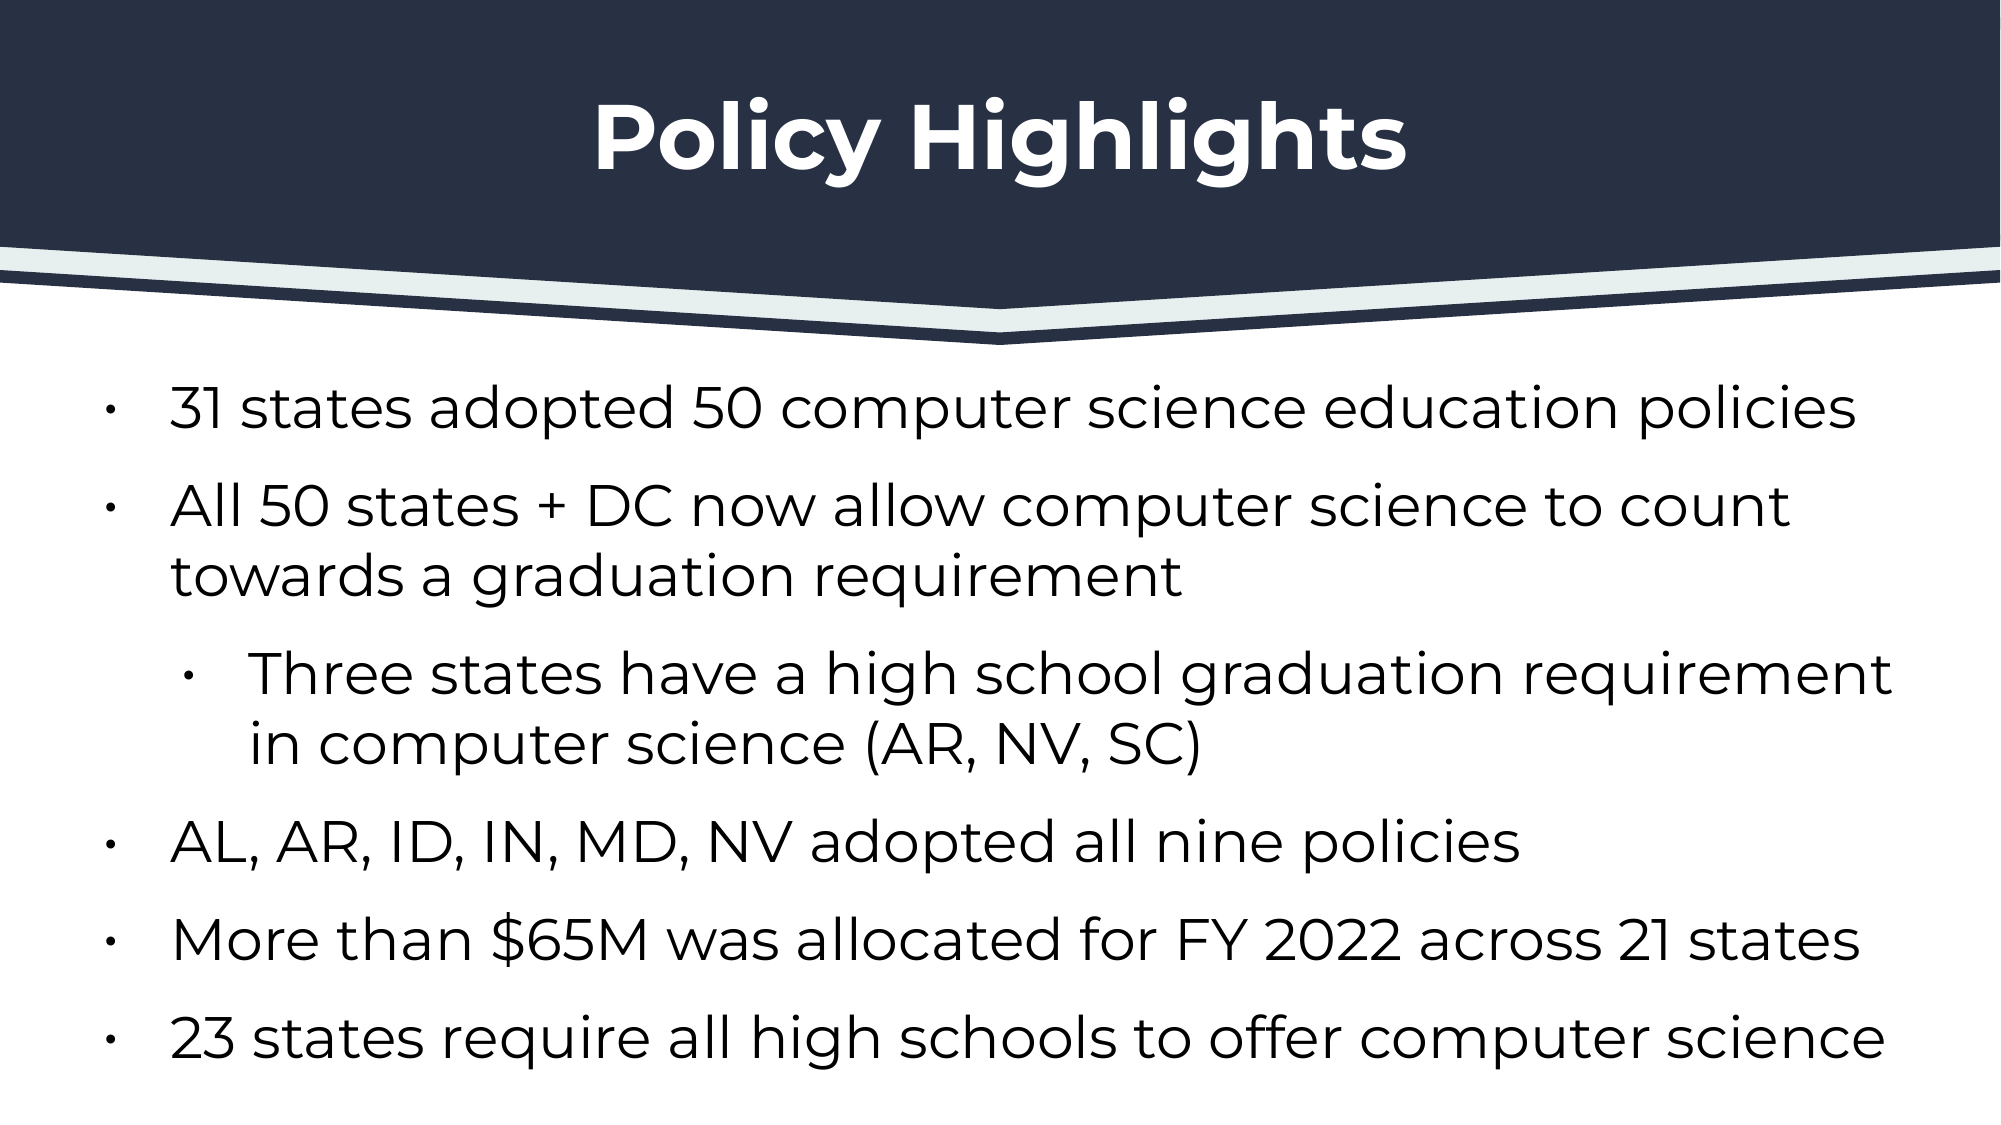

# Policy Highlights
31 states adopted 50 computer science education policies
All 50 states + DC now allow computer science to count towards a graduation requirement
Three states have a high school graduation requirement in computer science (AR, NV, SC)
AL, AR, ID, IN, MD, NV adopted all nine policies
More than $65M was allocated for FY 2022 across 21 states
23 states require all high schools to offer computer science